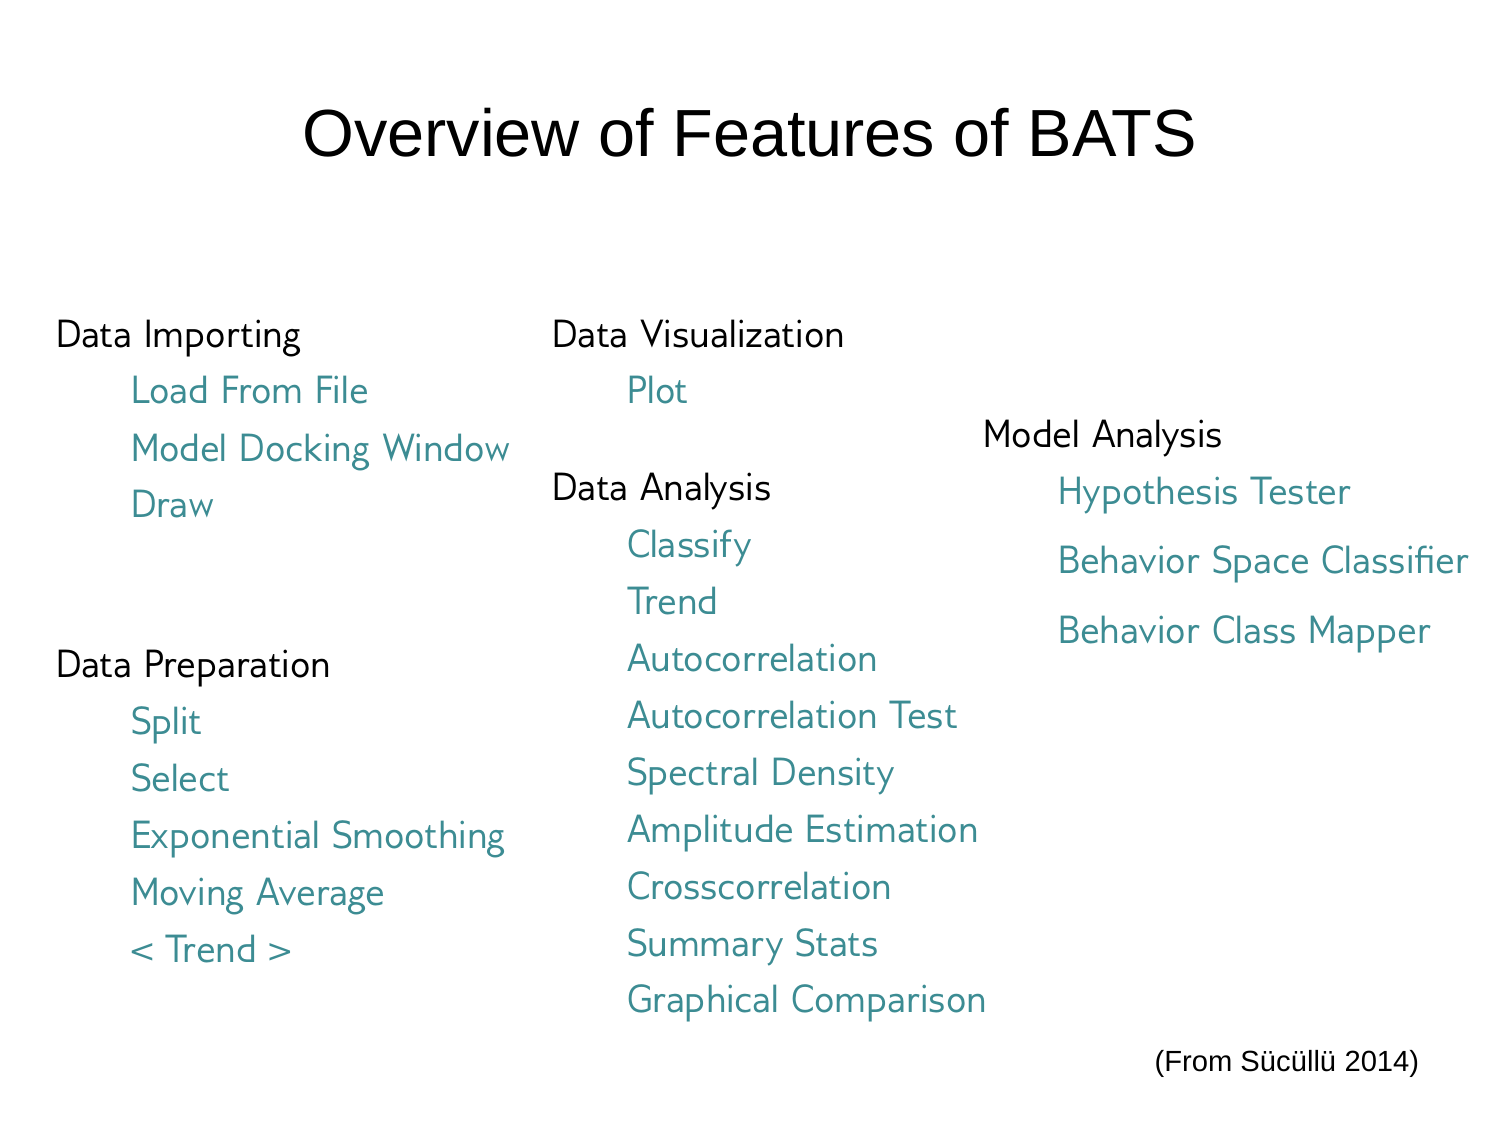

# Overview of Features of BATS
Data Importing
Load From File
Model Docking Window
Draw
Data Visualization
Plot
Model Analysis
Hypothesis Tester
Behavior Space Classifier
Behavior Class Mapper
Data Analysis
Classify
Trend
Autocorrelation
Autocorrelation Test
Spectral Density
Amplitude Estimation
Crosscorrelation
Summary Stats
Graphical Comparison
Data Preparation
Split
Select
Exponential Smoothing
Moving Average
< Trend >
(From Sücüllü 2014)